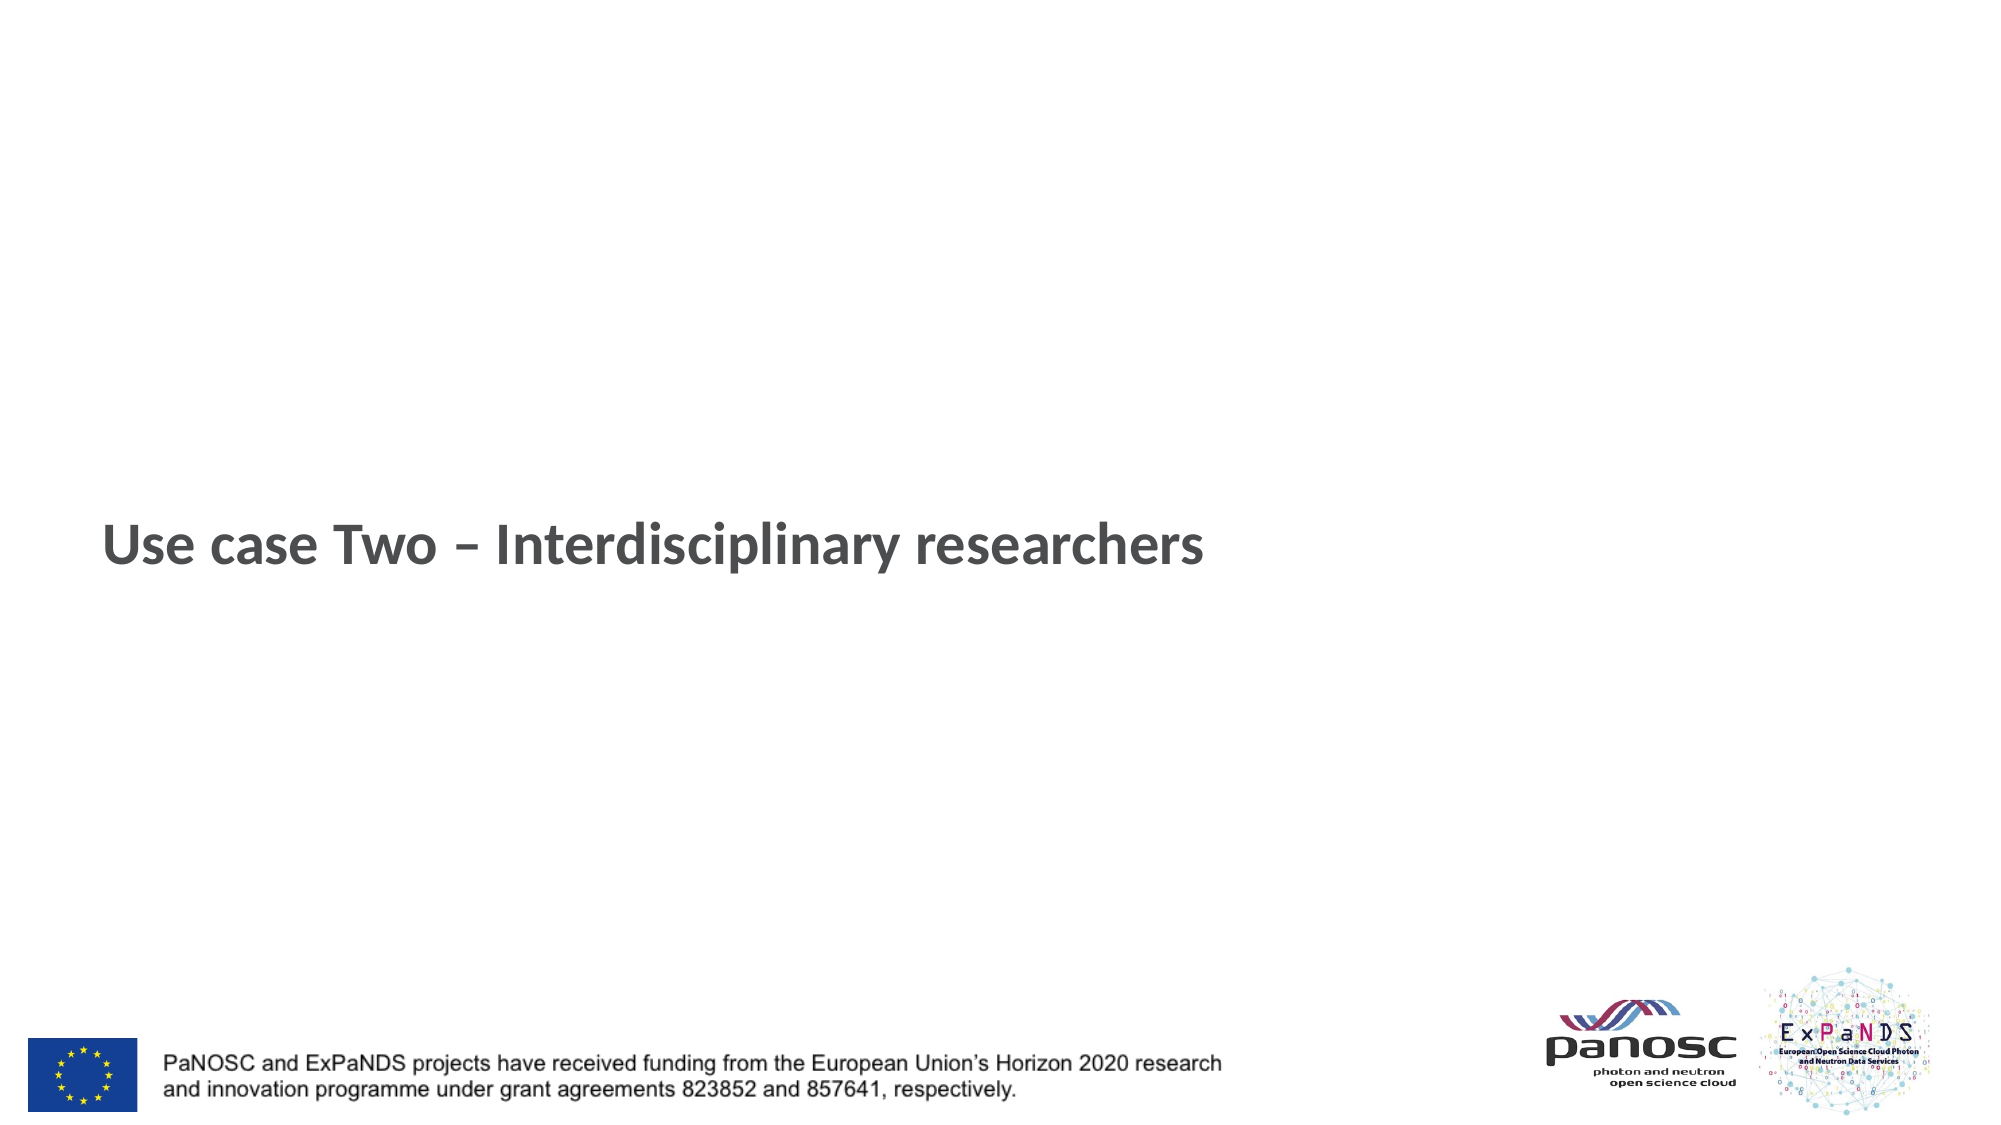

# Use case Two – Interdisciplinary researchers